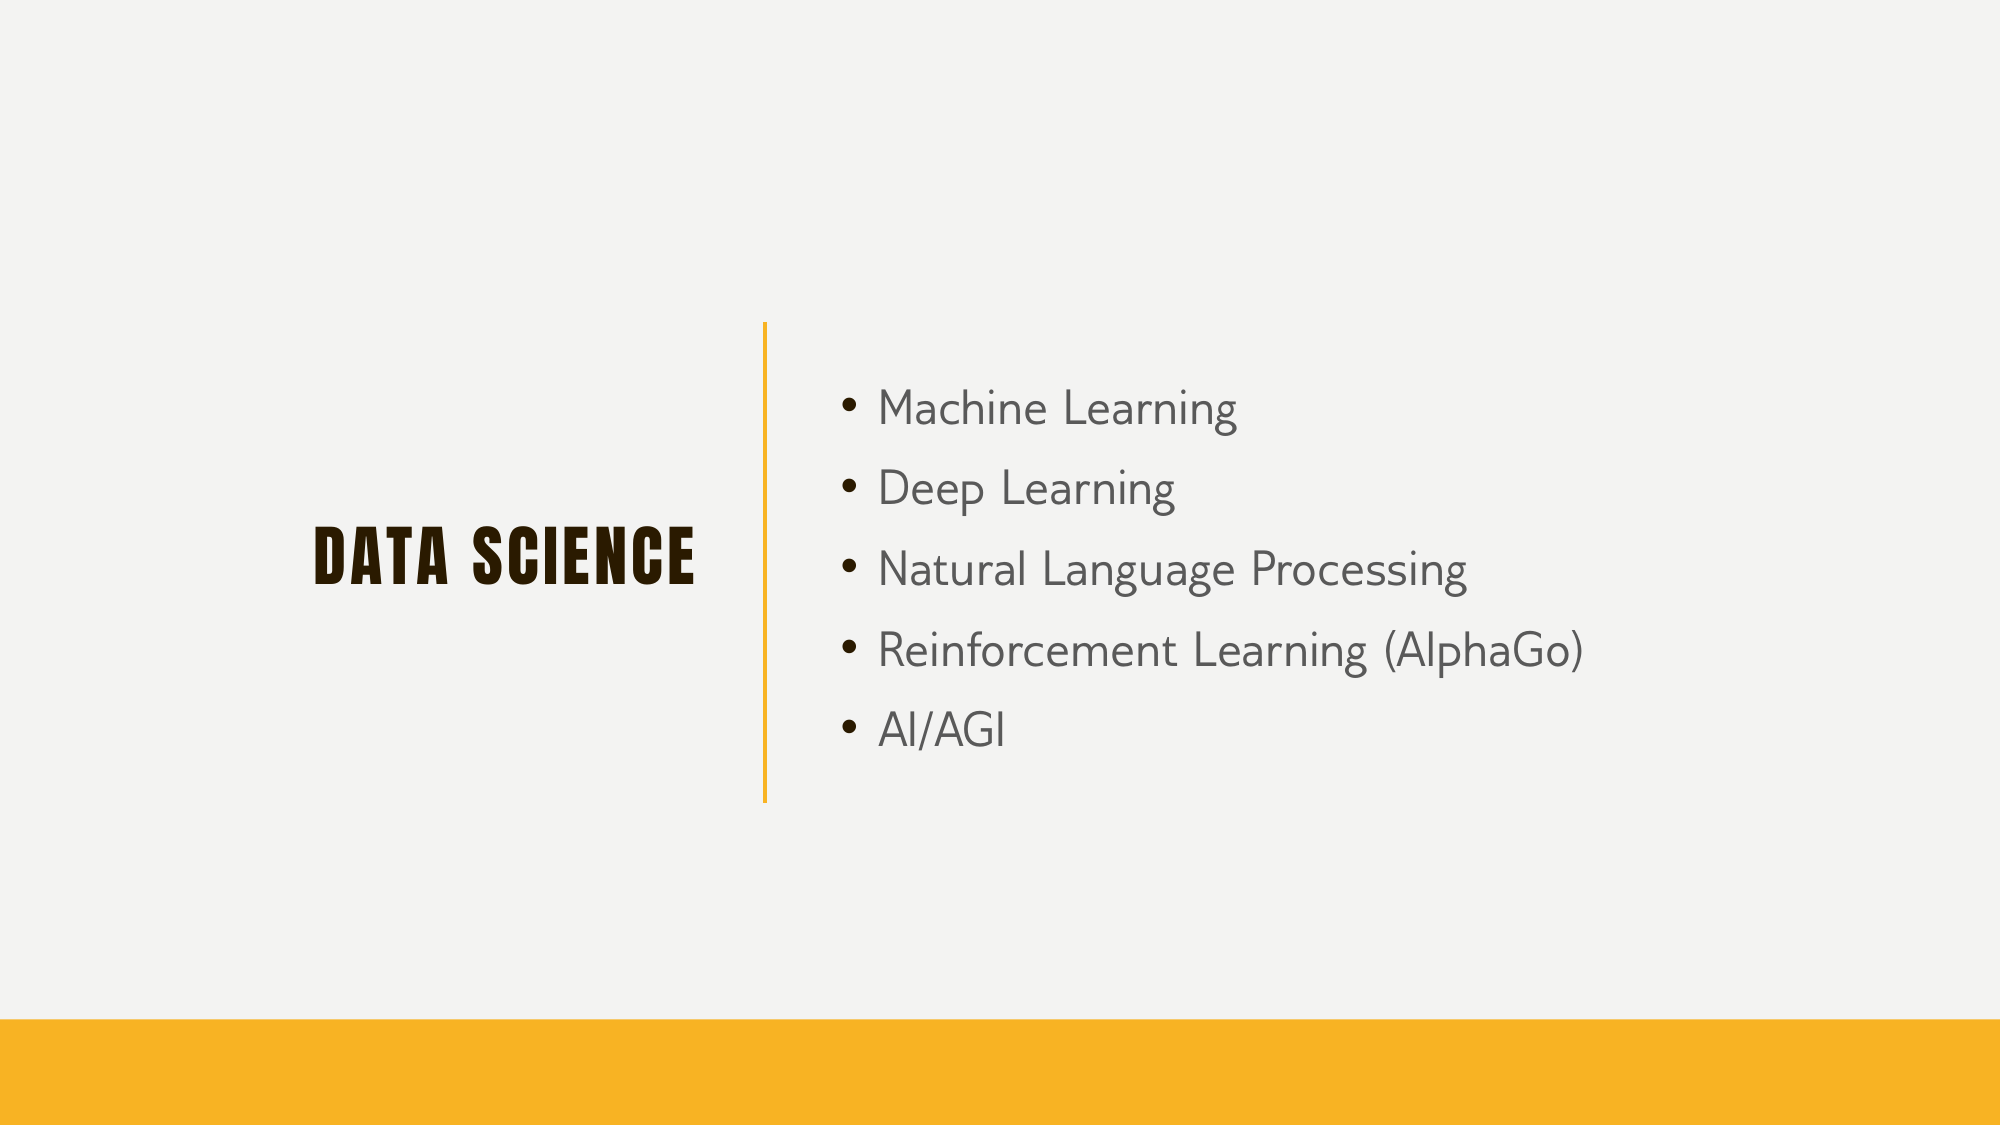

# Data Science
Machine Learning
Deep Learning
Natural Language Processing
Reinforcement Learning (AlphaGo)
AI/AGI